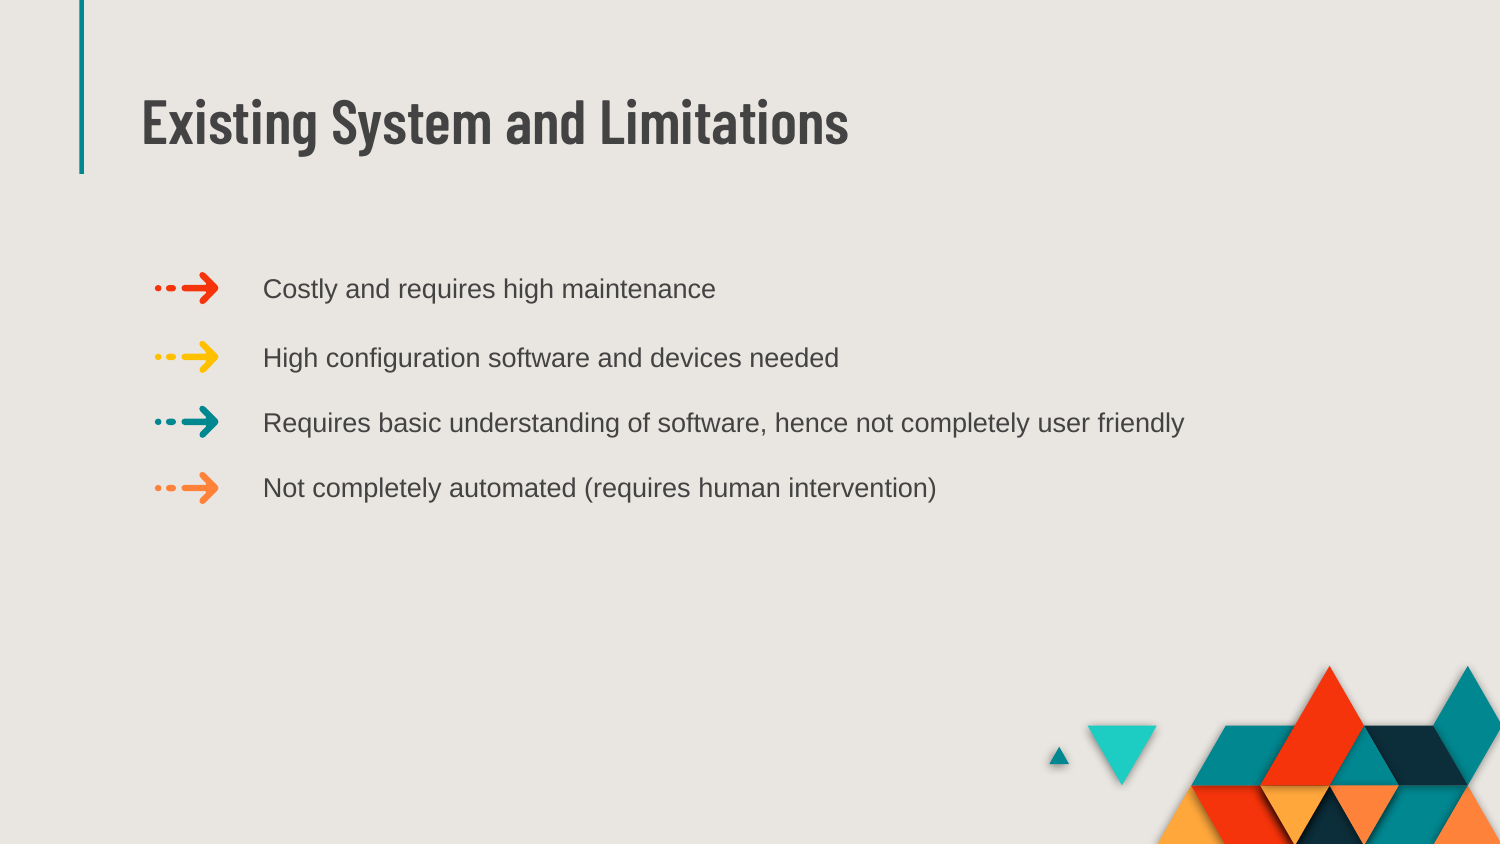

# Existing System and Limitations
Costly and requires high maintenance

High configuration software and devices needed

Requires basic understanding of software, hence not completely user friendly

Not completely automated (requires human intervention)